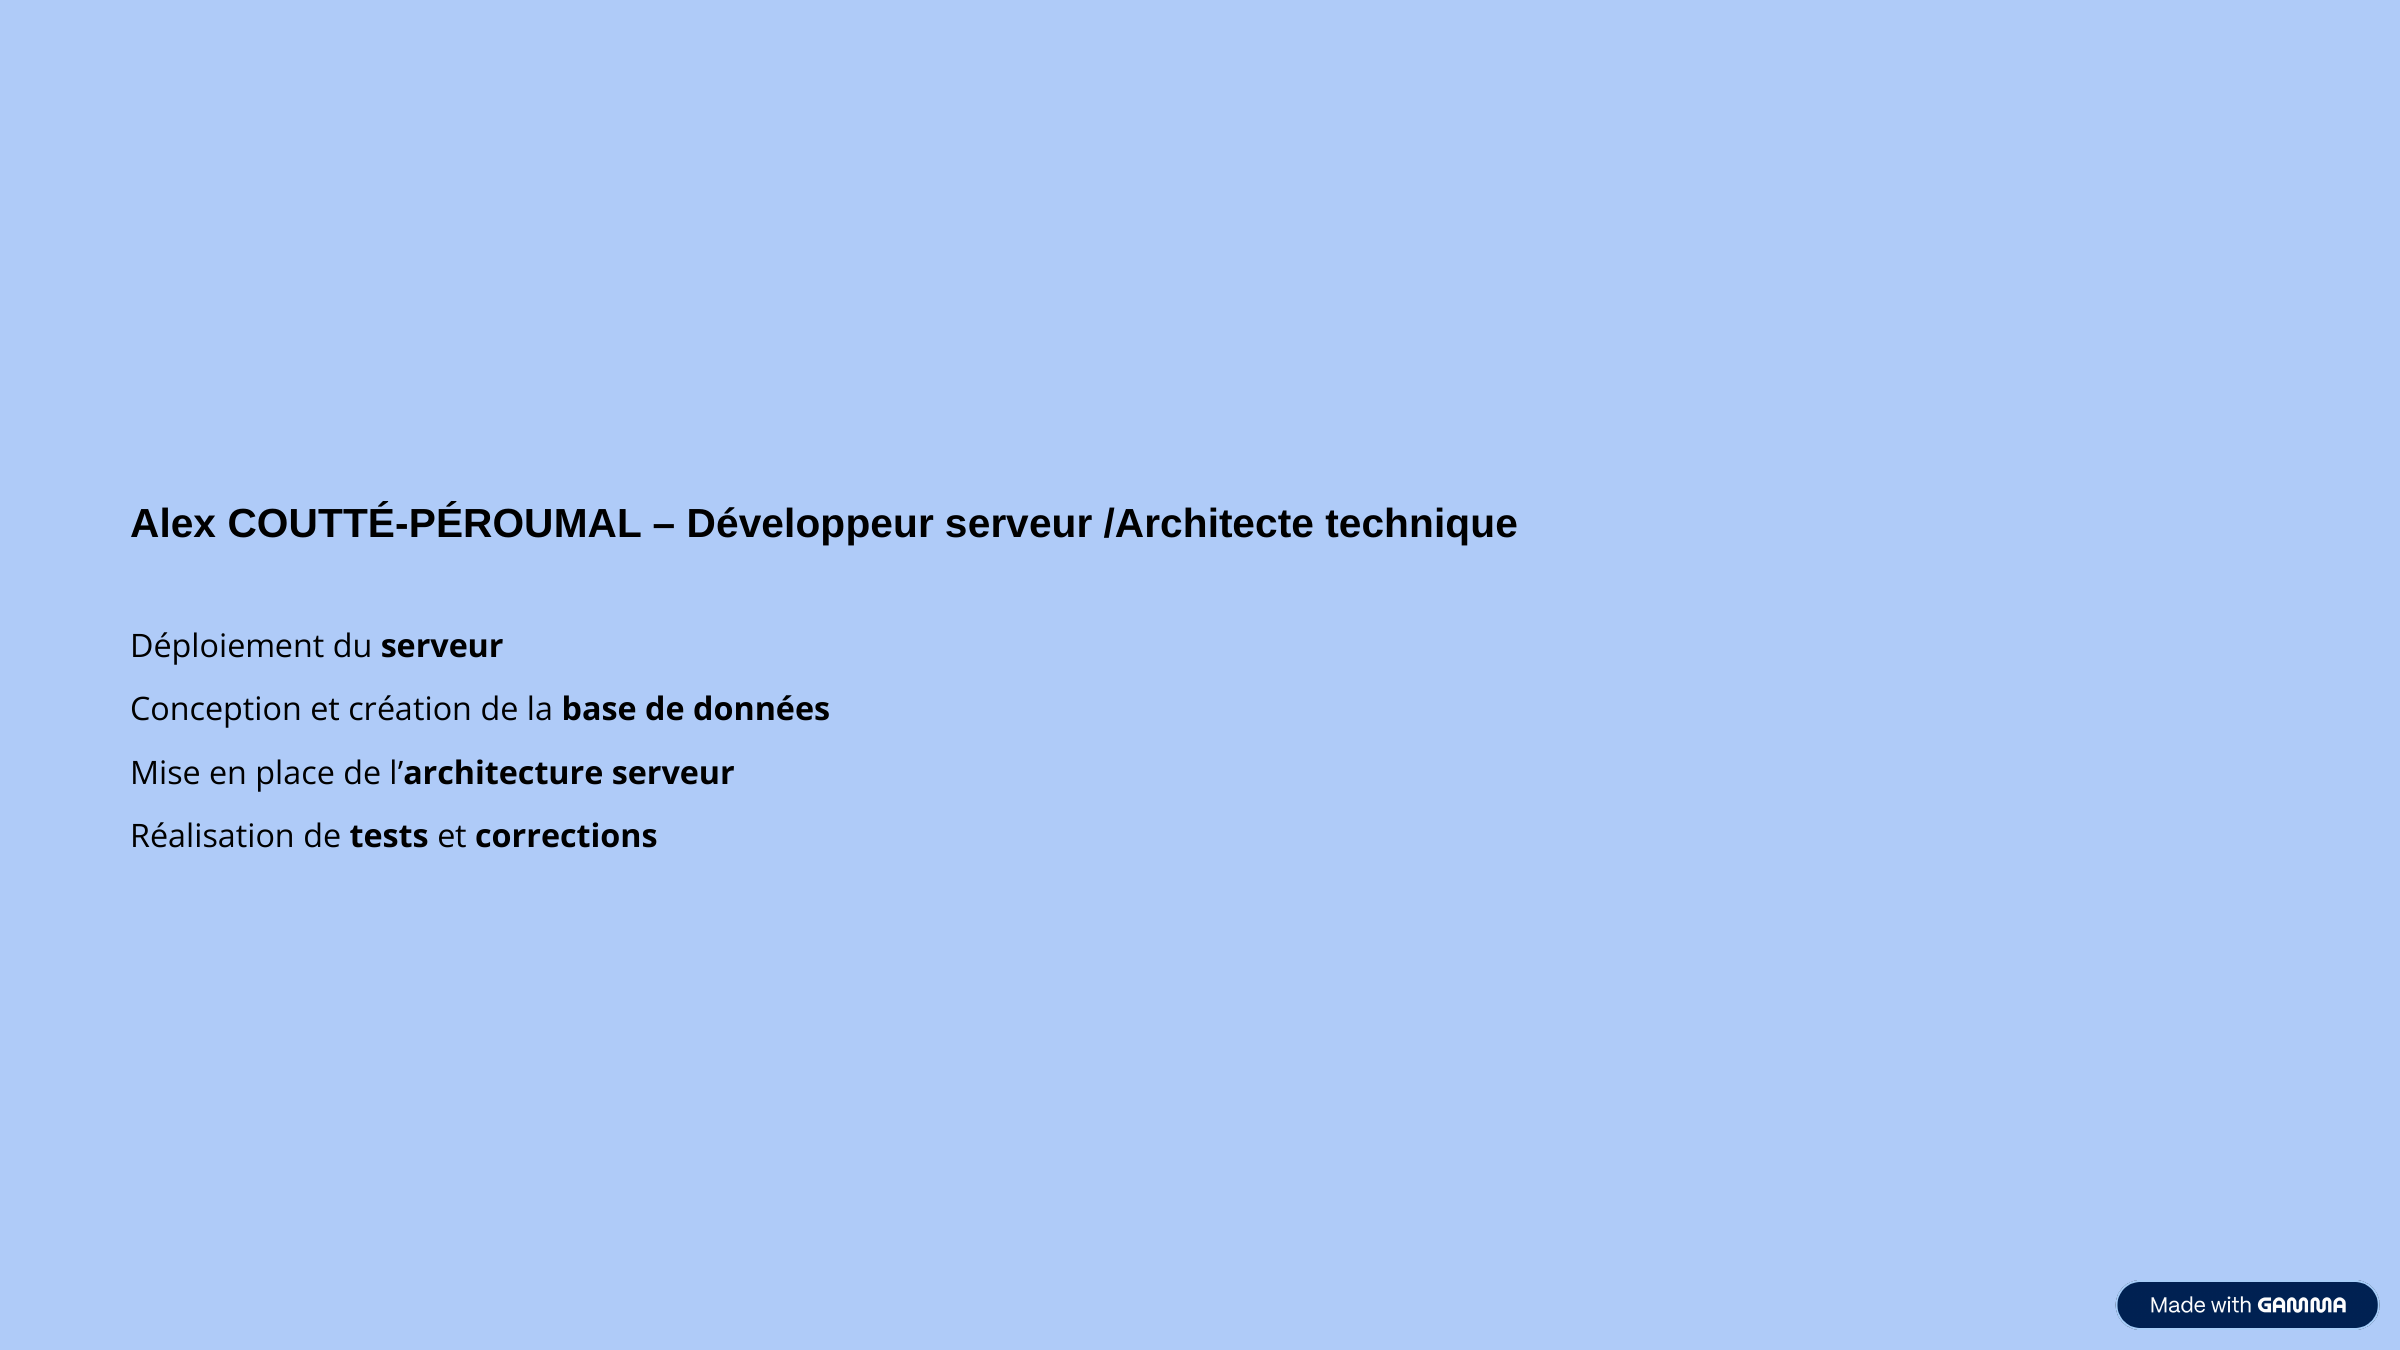

Alex COUTTÉ-PÉROUMAL – Développeur serveur /Architecte technique
Déploiement du serveur
Conception et création de la base de données
Mise en place de l’architecture serveur
Réalisation de tests et corrections